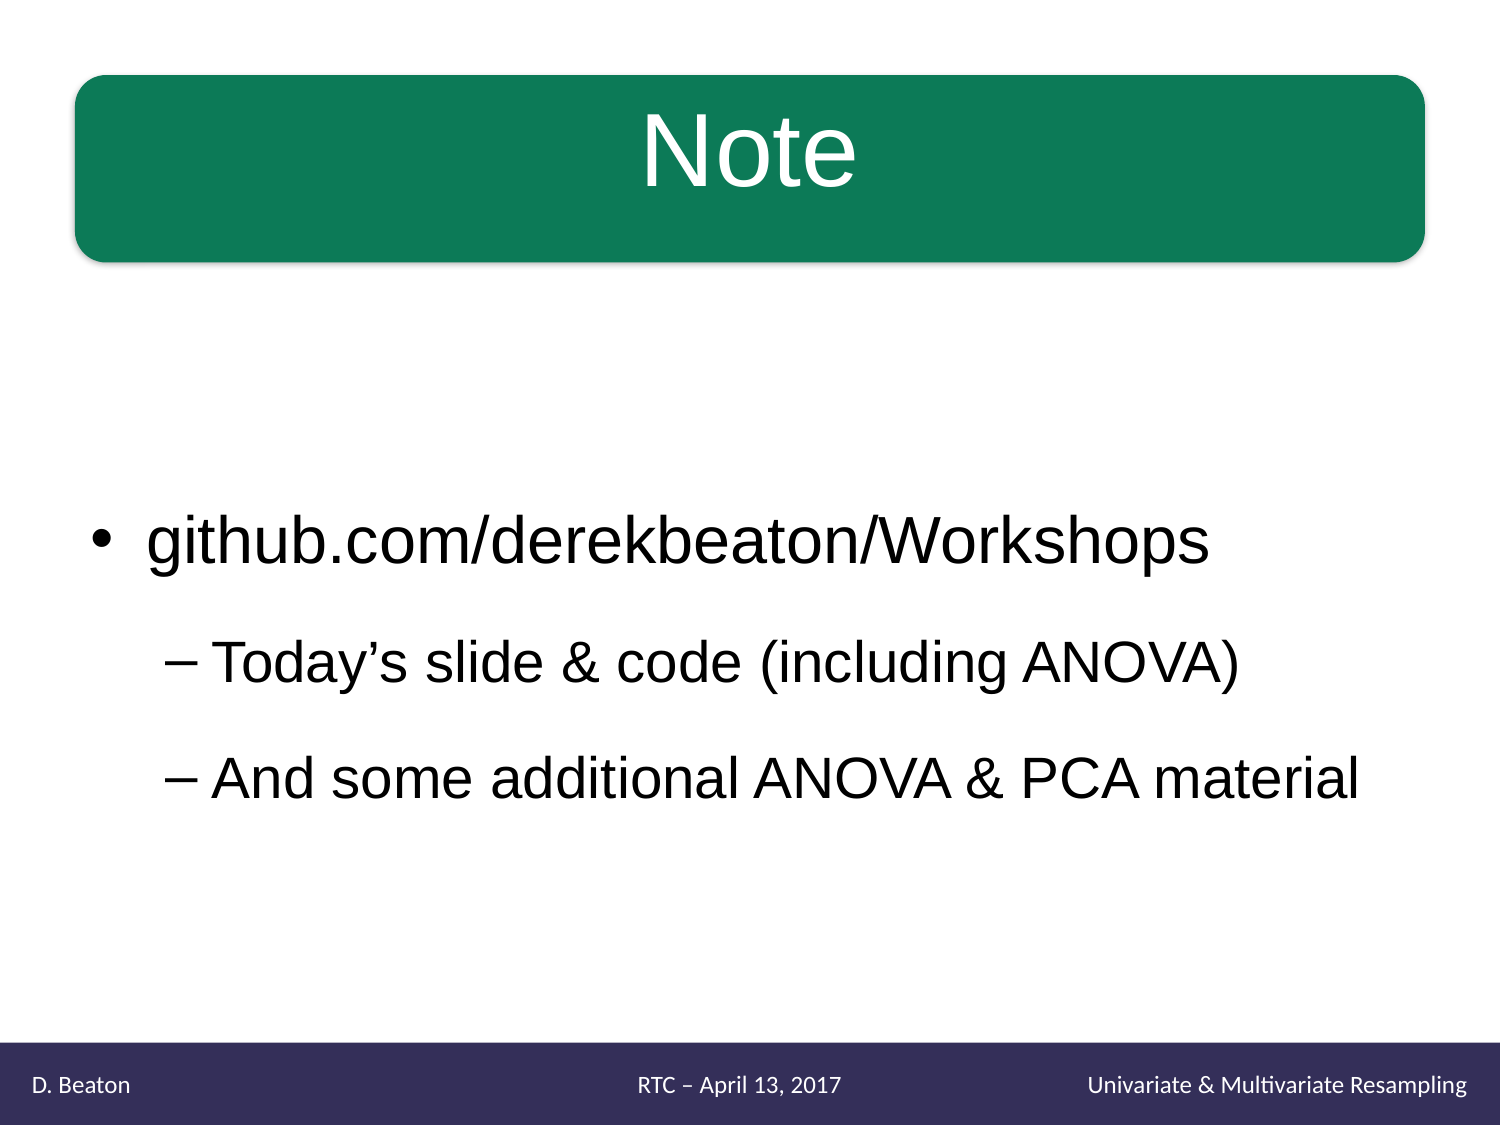

# Note
github.com/derekbeaton/Workshops
Today’s slide & code (including ANOVA)
And some additional ANOVA & PCA material